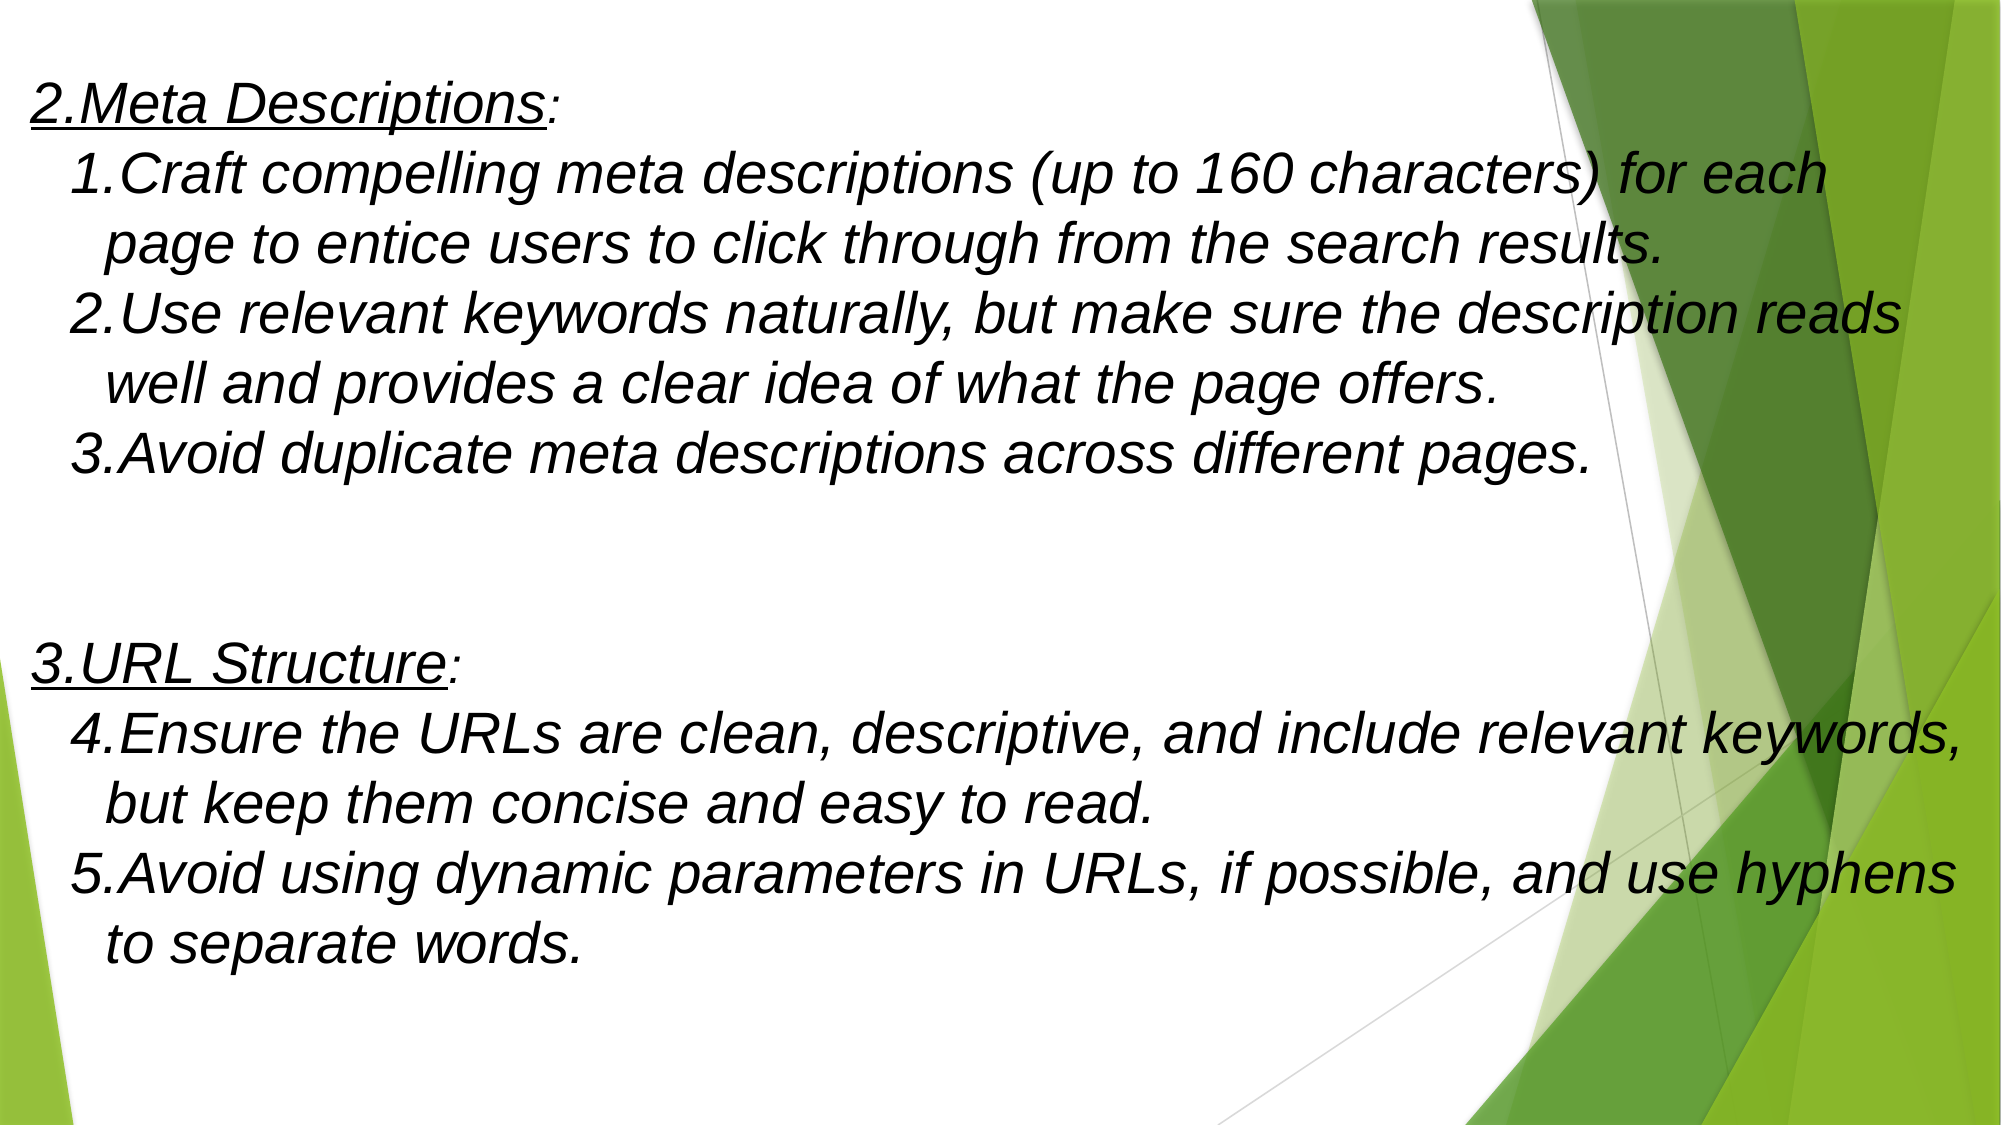

2.Meta Descriptions:
Craft compelling meta descriptions (up to 160 characters) for each page to entice users to click through from the search results.
Use relevant keywords naturally, but make sure the description reads well and provides a clear idea of what the page offers.
Avoid duplicate meta descriptions across different pages.

3.URL Structure:
Ensure the URLs are clean, descriptive, and include relevant keywords, but keep them concise and easy to read.
Avoid using dynamic parameters in URLs, if possible, and use hyphens to separate words.